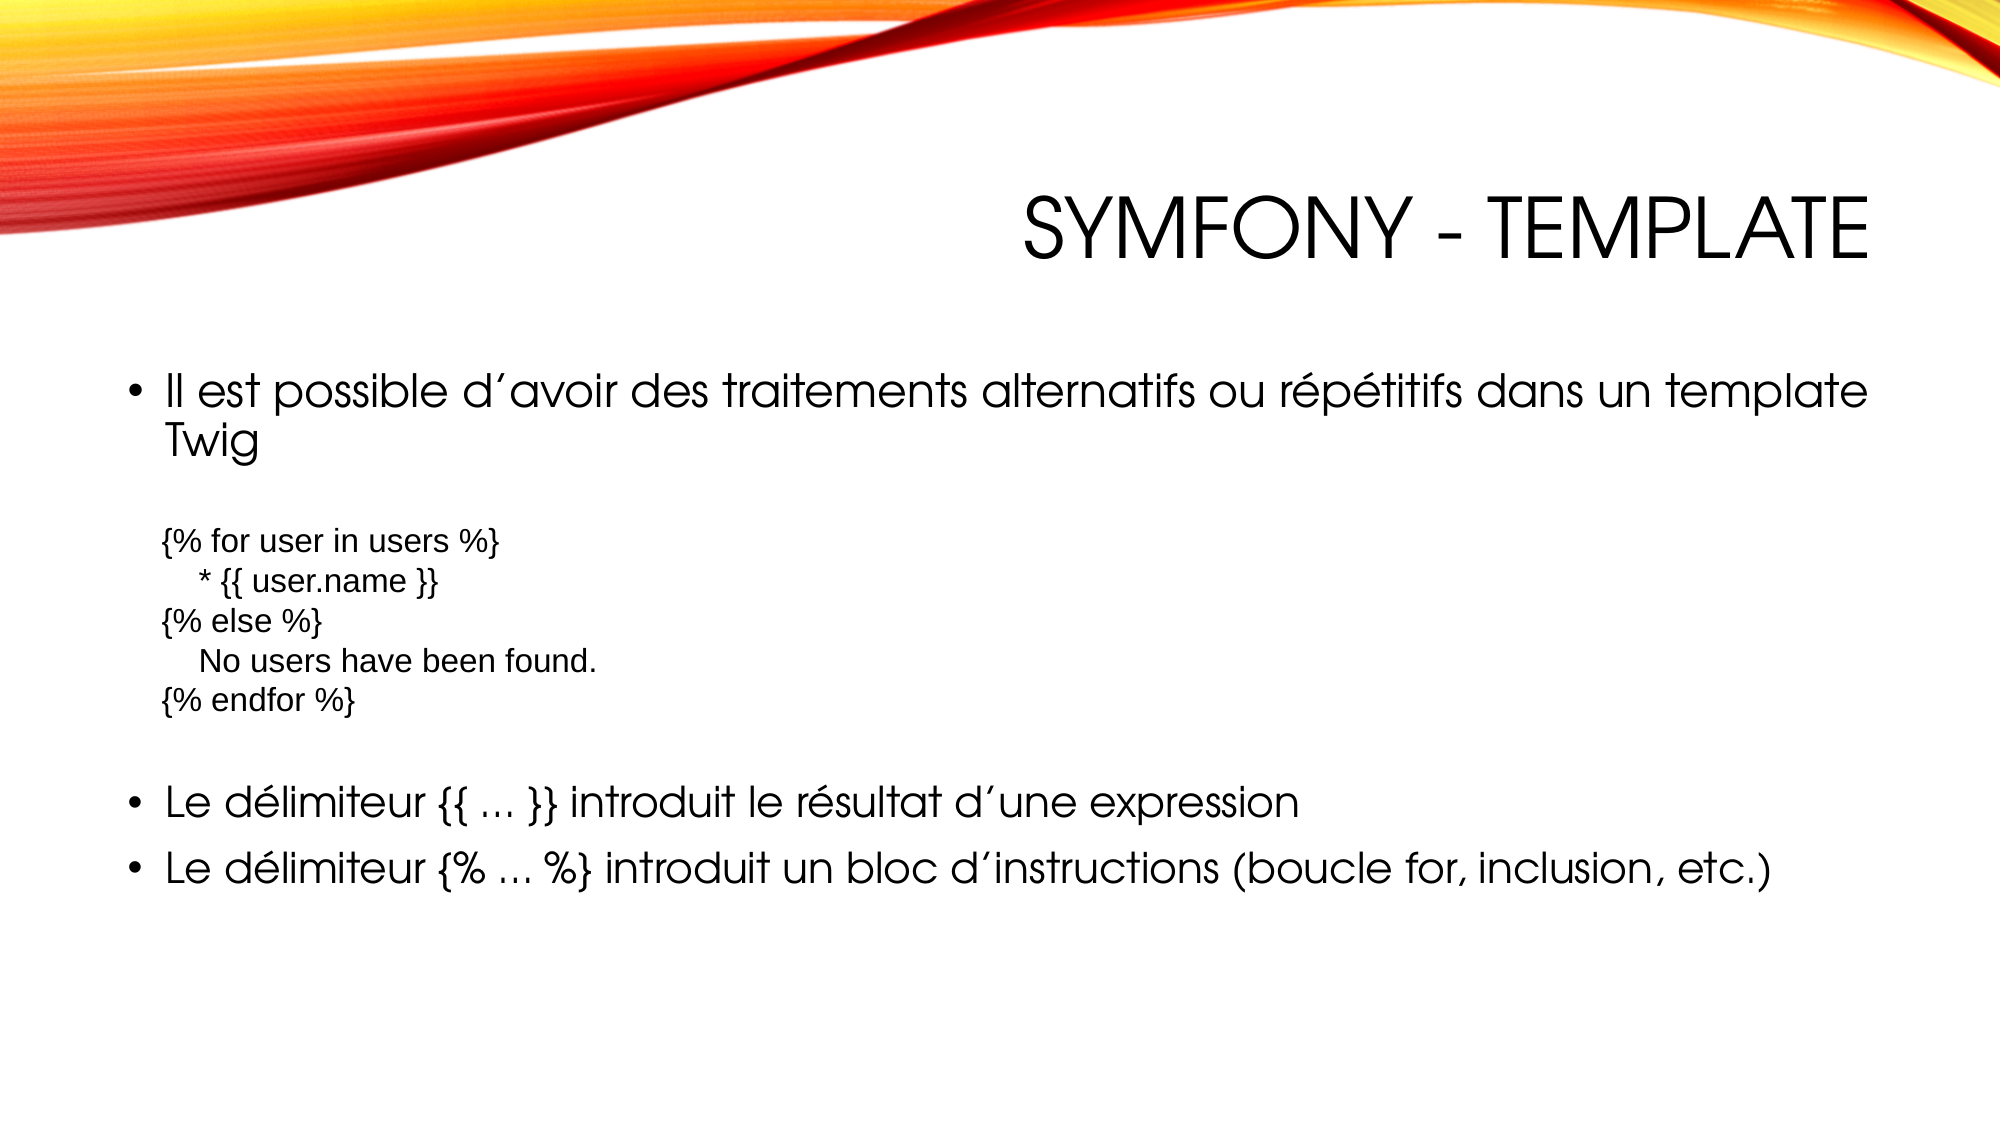

# Symfony - Template
Il est possible d’avoir des traitements alternatifs ou répétitifs dans un template Twig
{% for user in users %}
    * {{ user.name }}
{% else %}
    No users have been found.
{% endfor %}
Le délimiteur {{ … }} introduit le résultat d’une expression
Le délimiteur {% … %} introduit un bloc d’instructions (boucle for, inclusion, etc.)